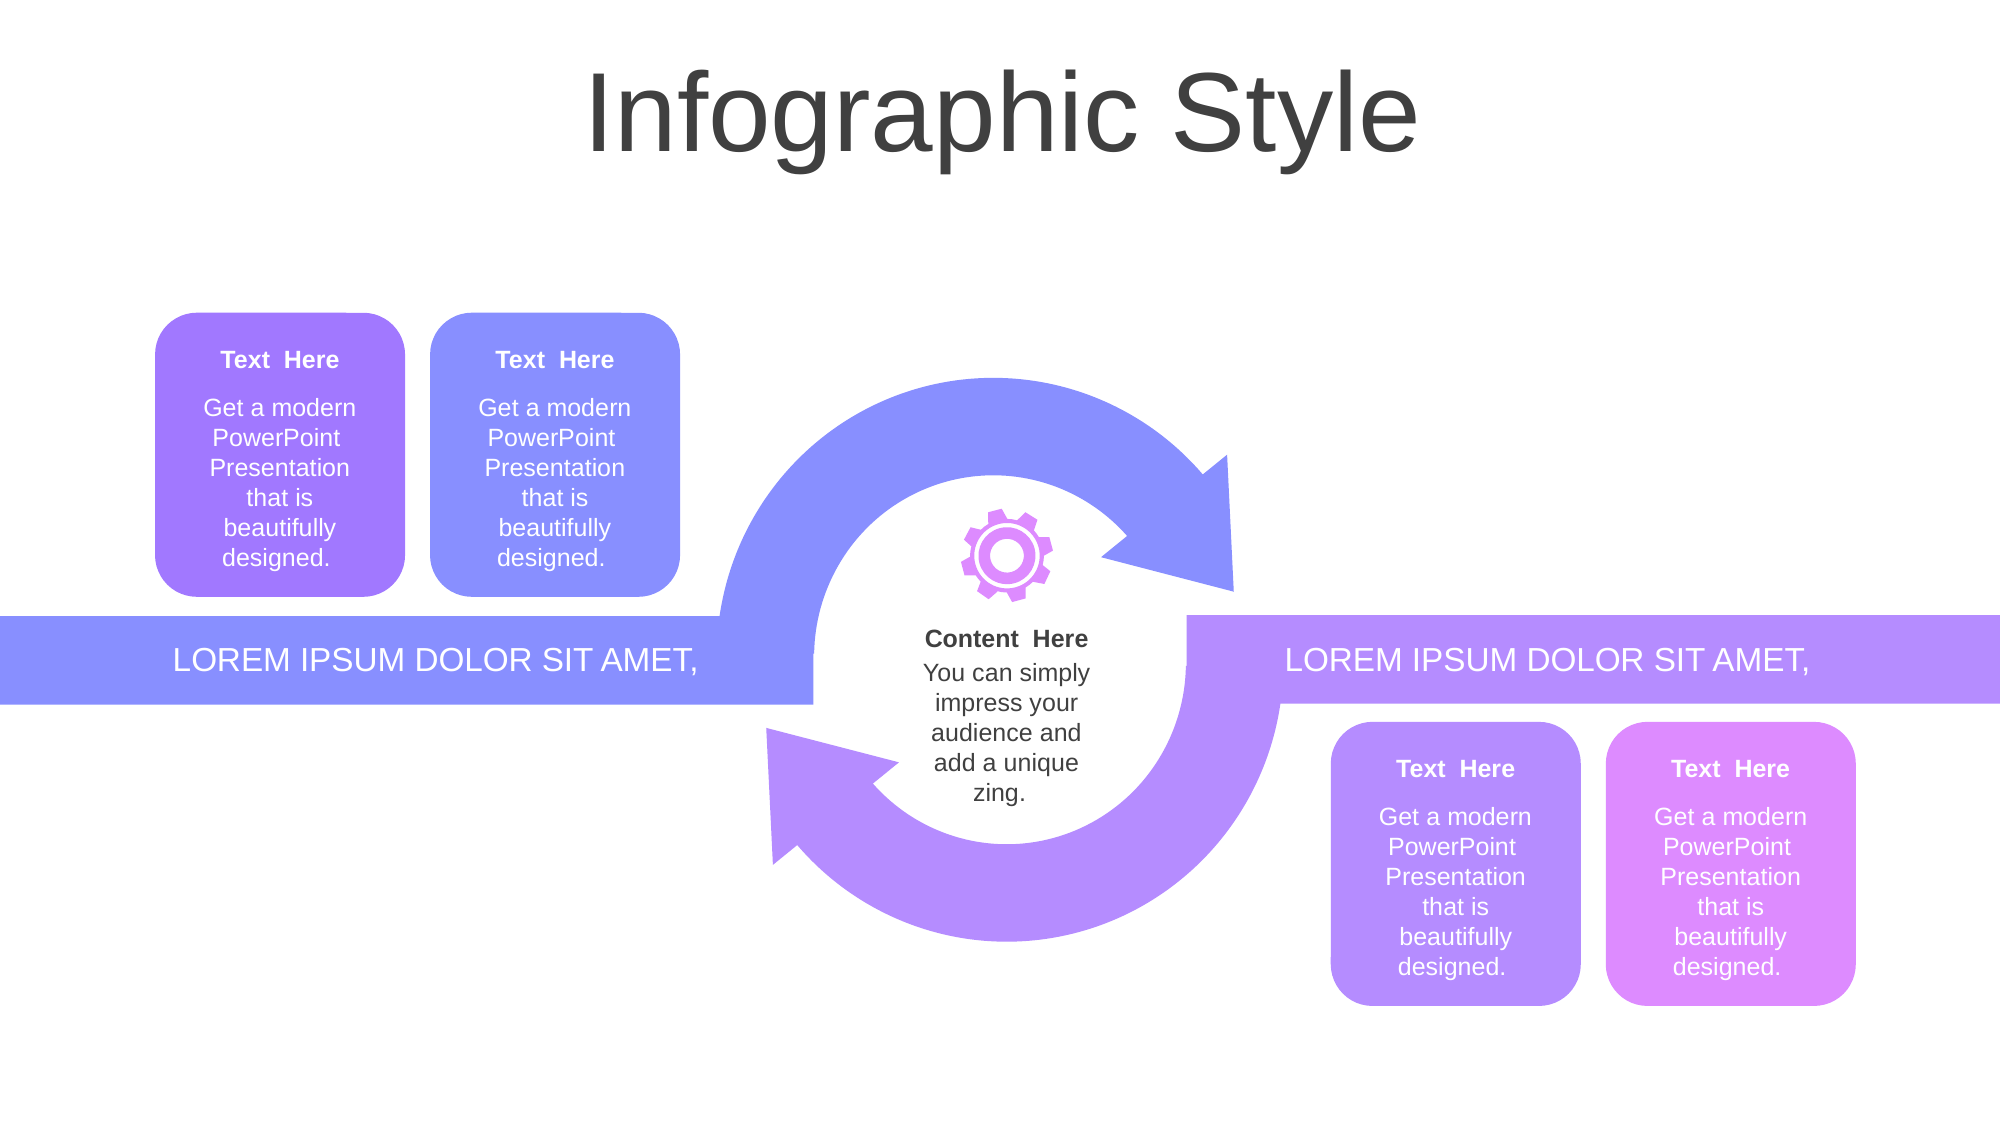

Infographic Style

Text  Here
Get a modern PowerPoint  Presentation that is beautifully designed.
Text  Here
Get a modern PowerPoint  Presentation that is beautifully designed.

Content  Here
You can simply impress your audience and add a unique zing.
LOREM IPSUM DOLOR SIT AMET,
LOREM IPSUM DOLOR SIT AMET,

Text  Here
Get a modern PowerPoint  Presentation that is beautifully designed.
Text  Here
Get a modern PowerPoint  Presentation that is beautifully designed.